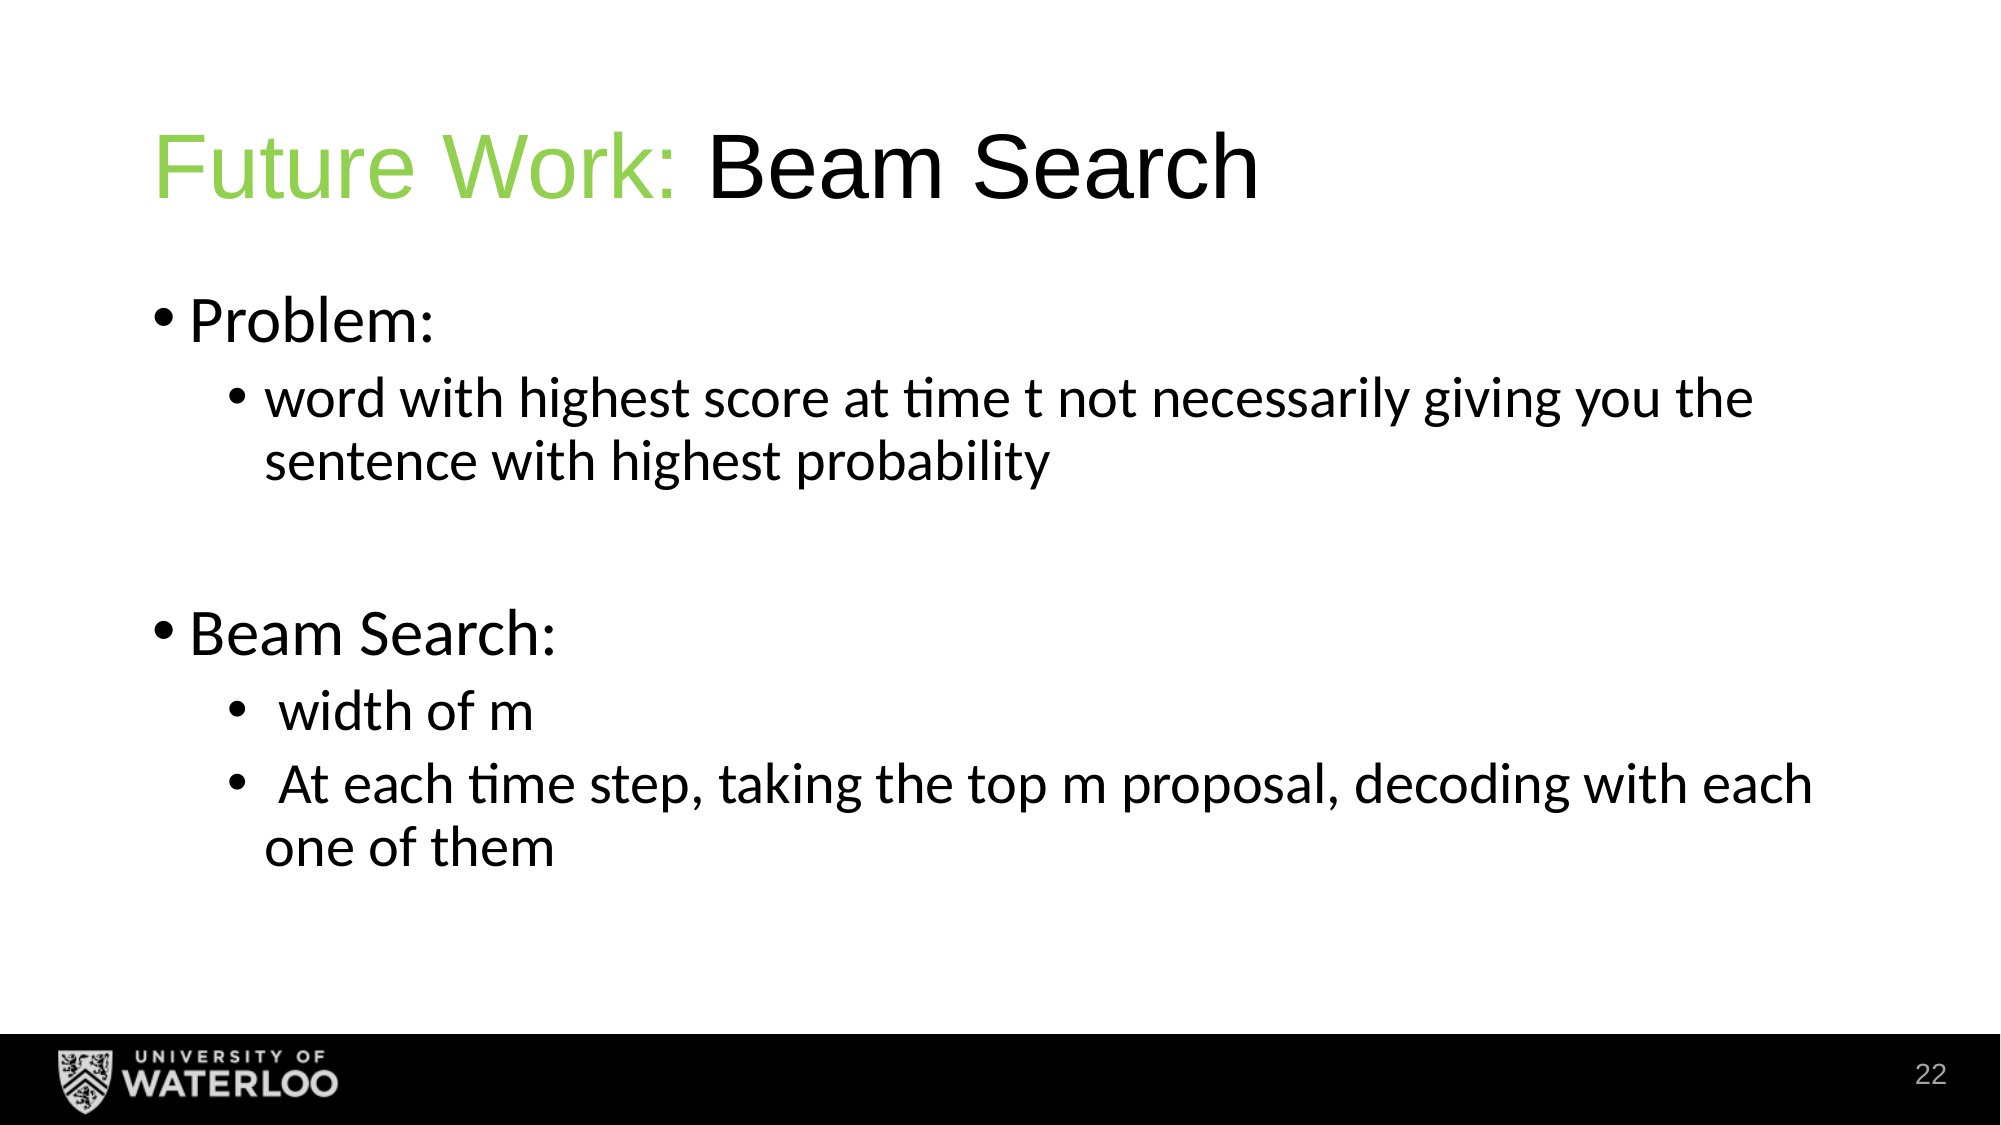

# Future Work: Beam Search
Problem:
word with highest score at time t not necessarily giving you the sentence with highest probability

Beam Search:
 width of m
 At each time step, taking the top m proposal, decoding with each one of them

22